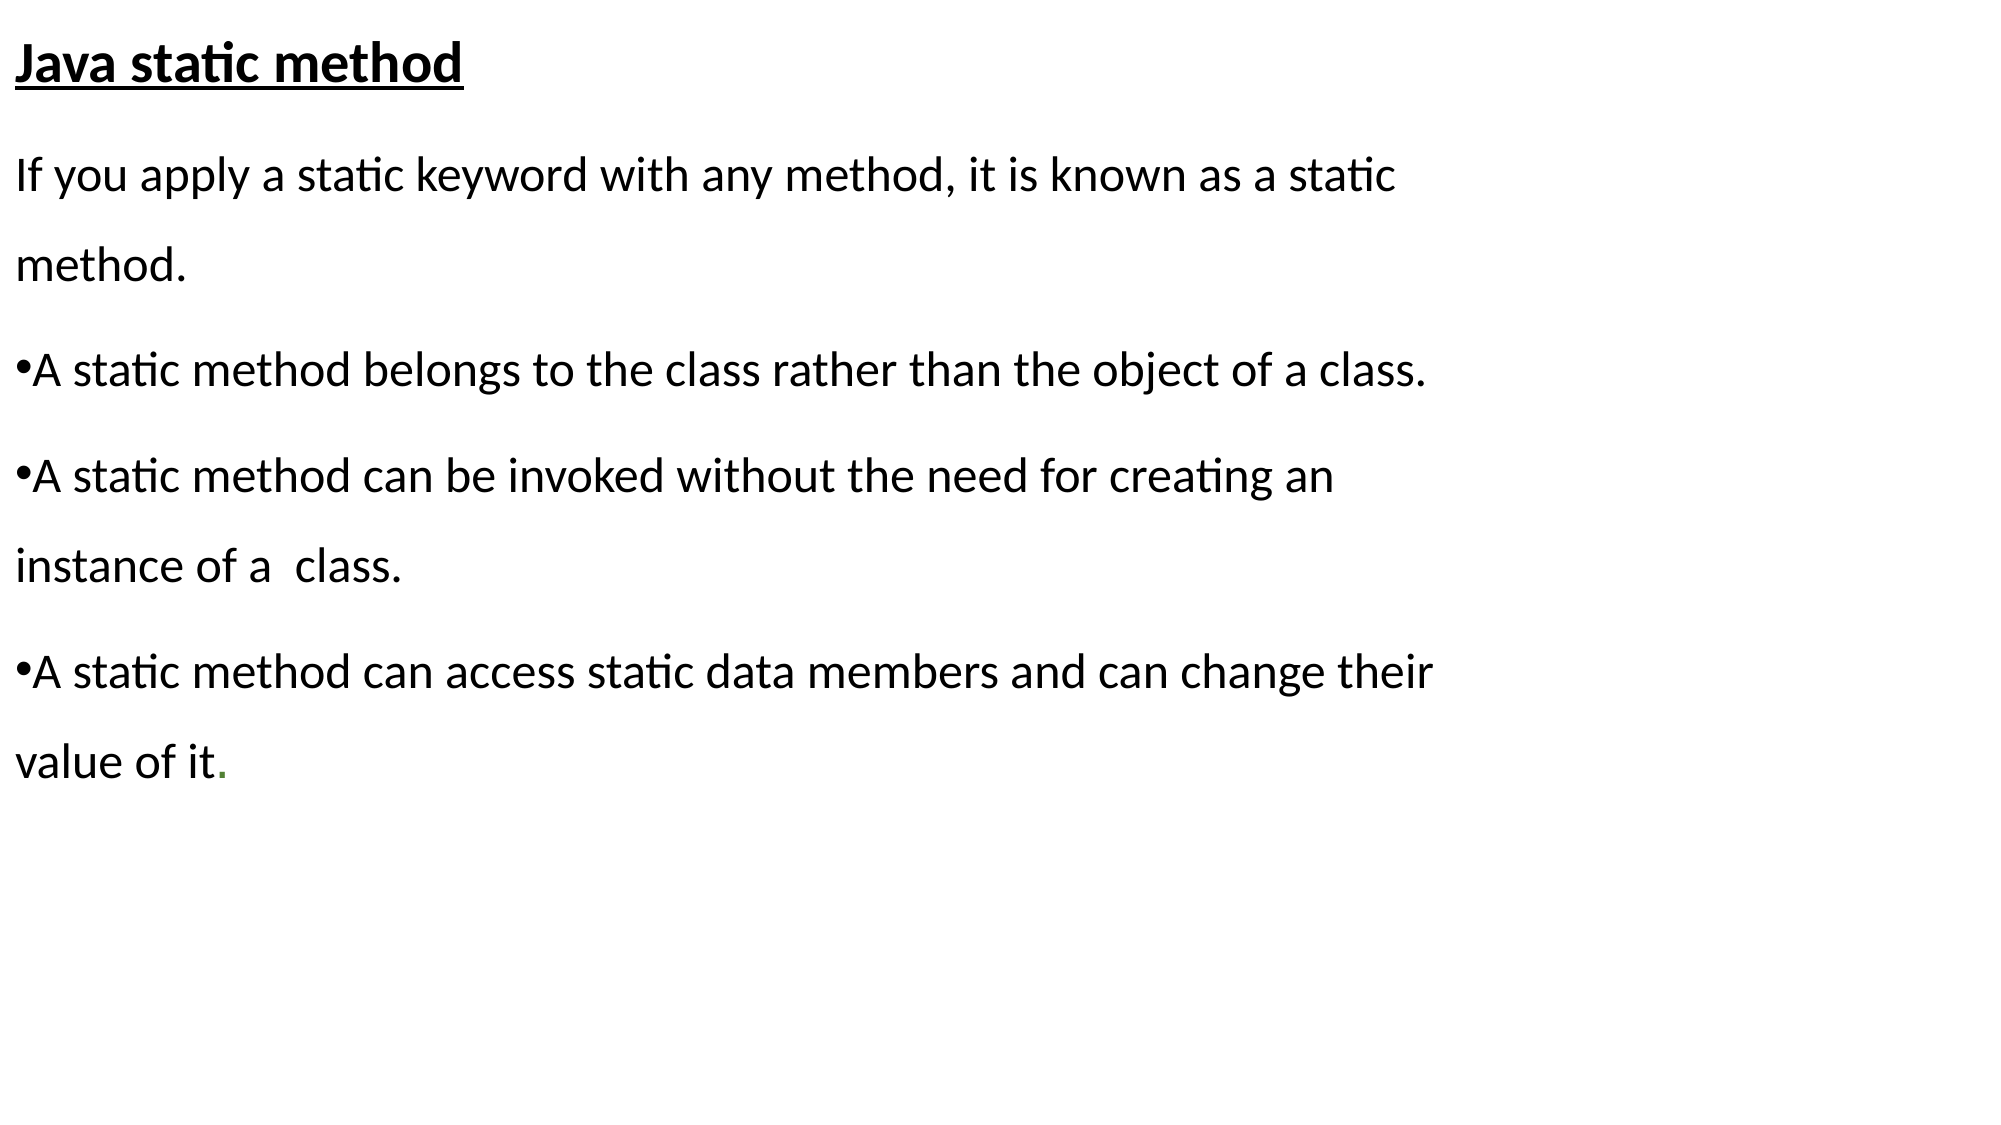

Java static method
If you apply a static keyword with any method, it is known as a static method.
A static method belongs to the class rather than the object of a class.
A static method can be invoked without the need for creating an instance of a  class.
A static method can access static data members and can change their value of it.